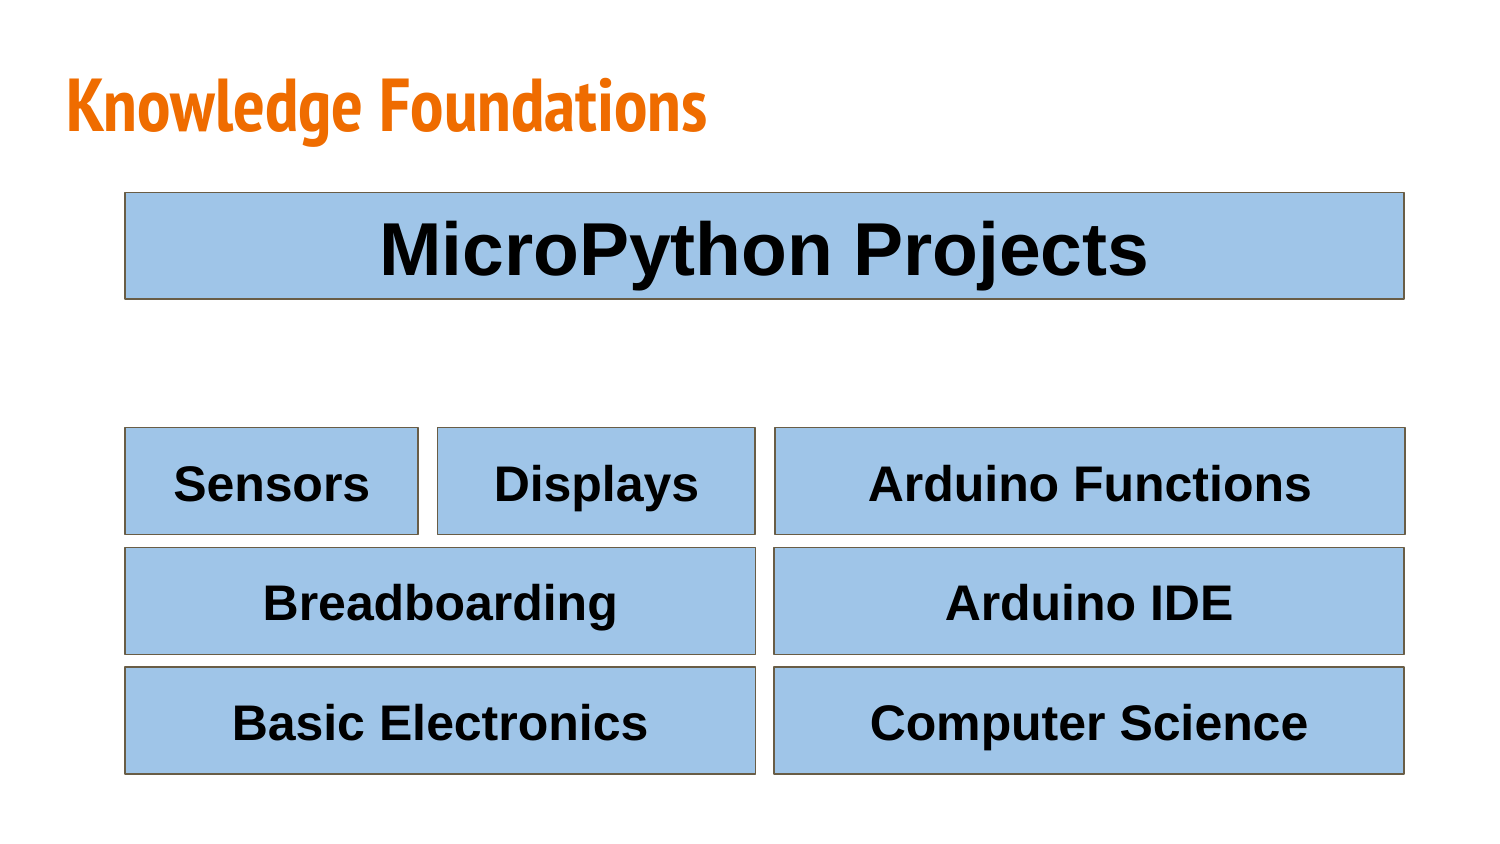

# Knowledge Foundations
MicroPython Projects
Sensors
Arduino Functions
Displays
Breadboarding
Arduino IDE
Basic Electronics
Computer Science